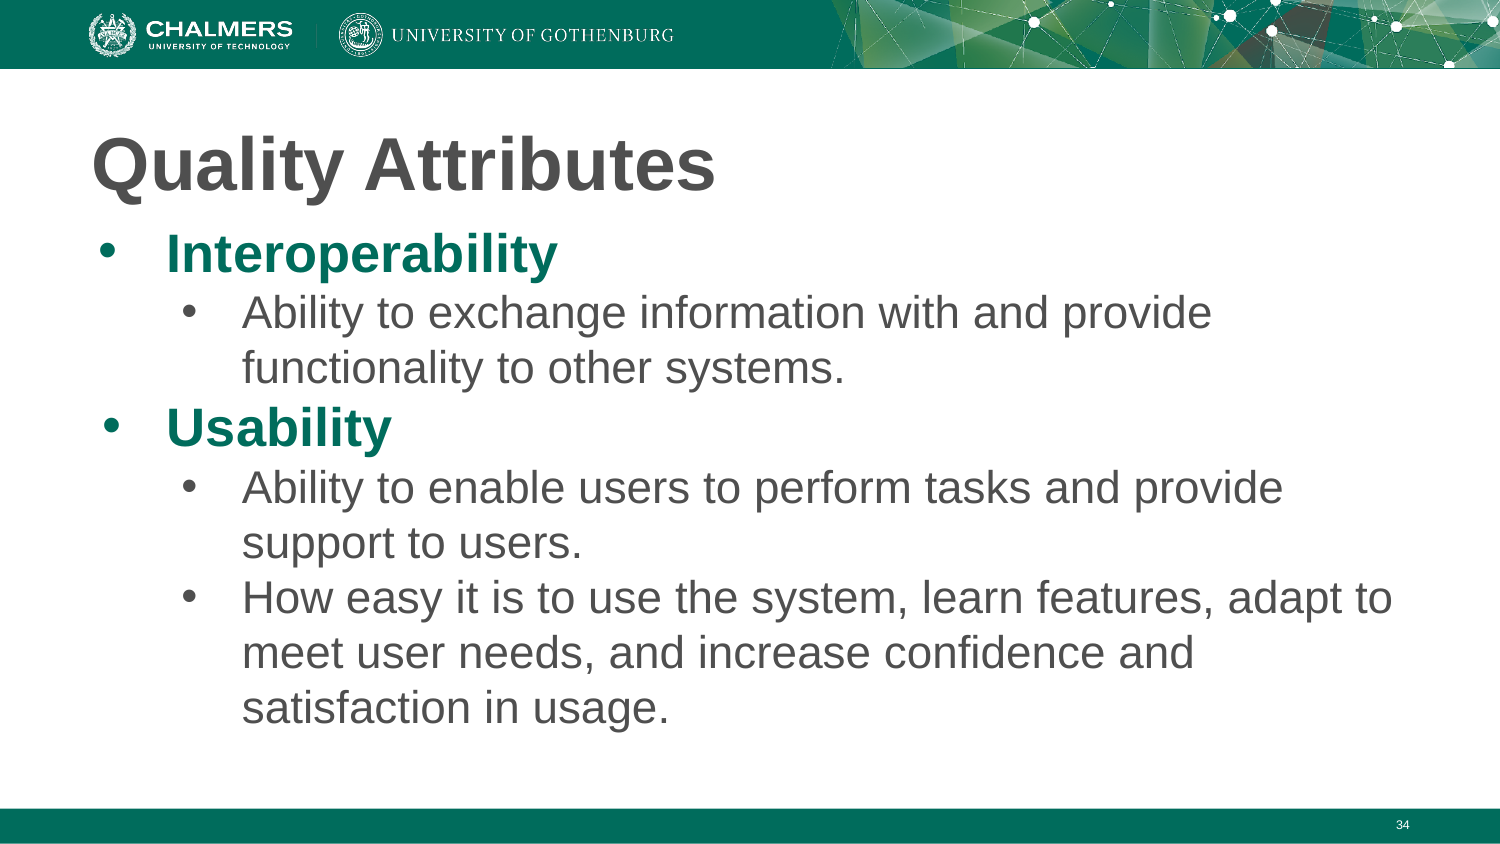

# Quality Attributes
Interoperability
Ability to exchange information with and provide functionality to other systems.
Usability
Ability to enable users to perform tasks and provide support to users.
How easy it is to use the system, learn features, adapt to meet user needs, and increase confidence and satisfaction in usage.

34